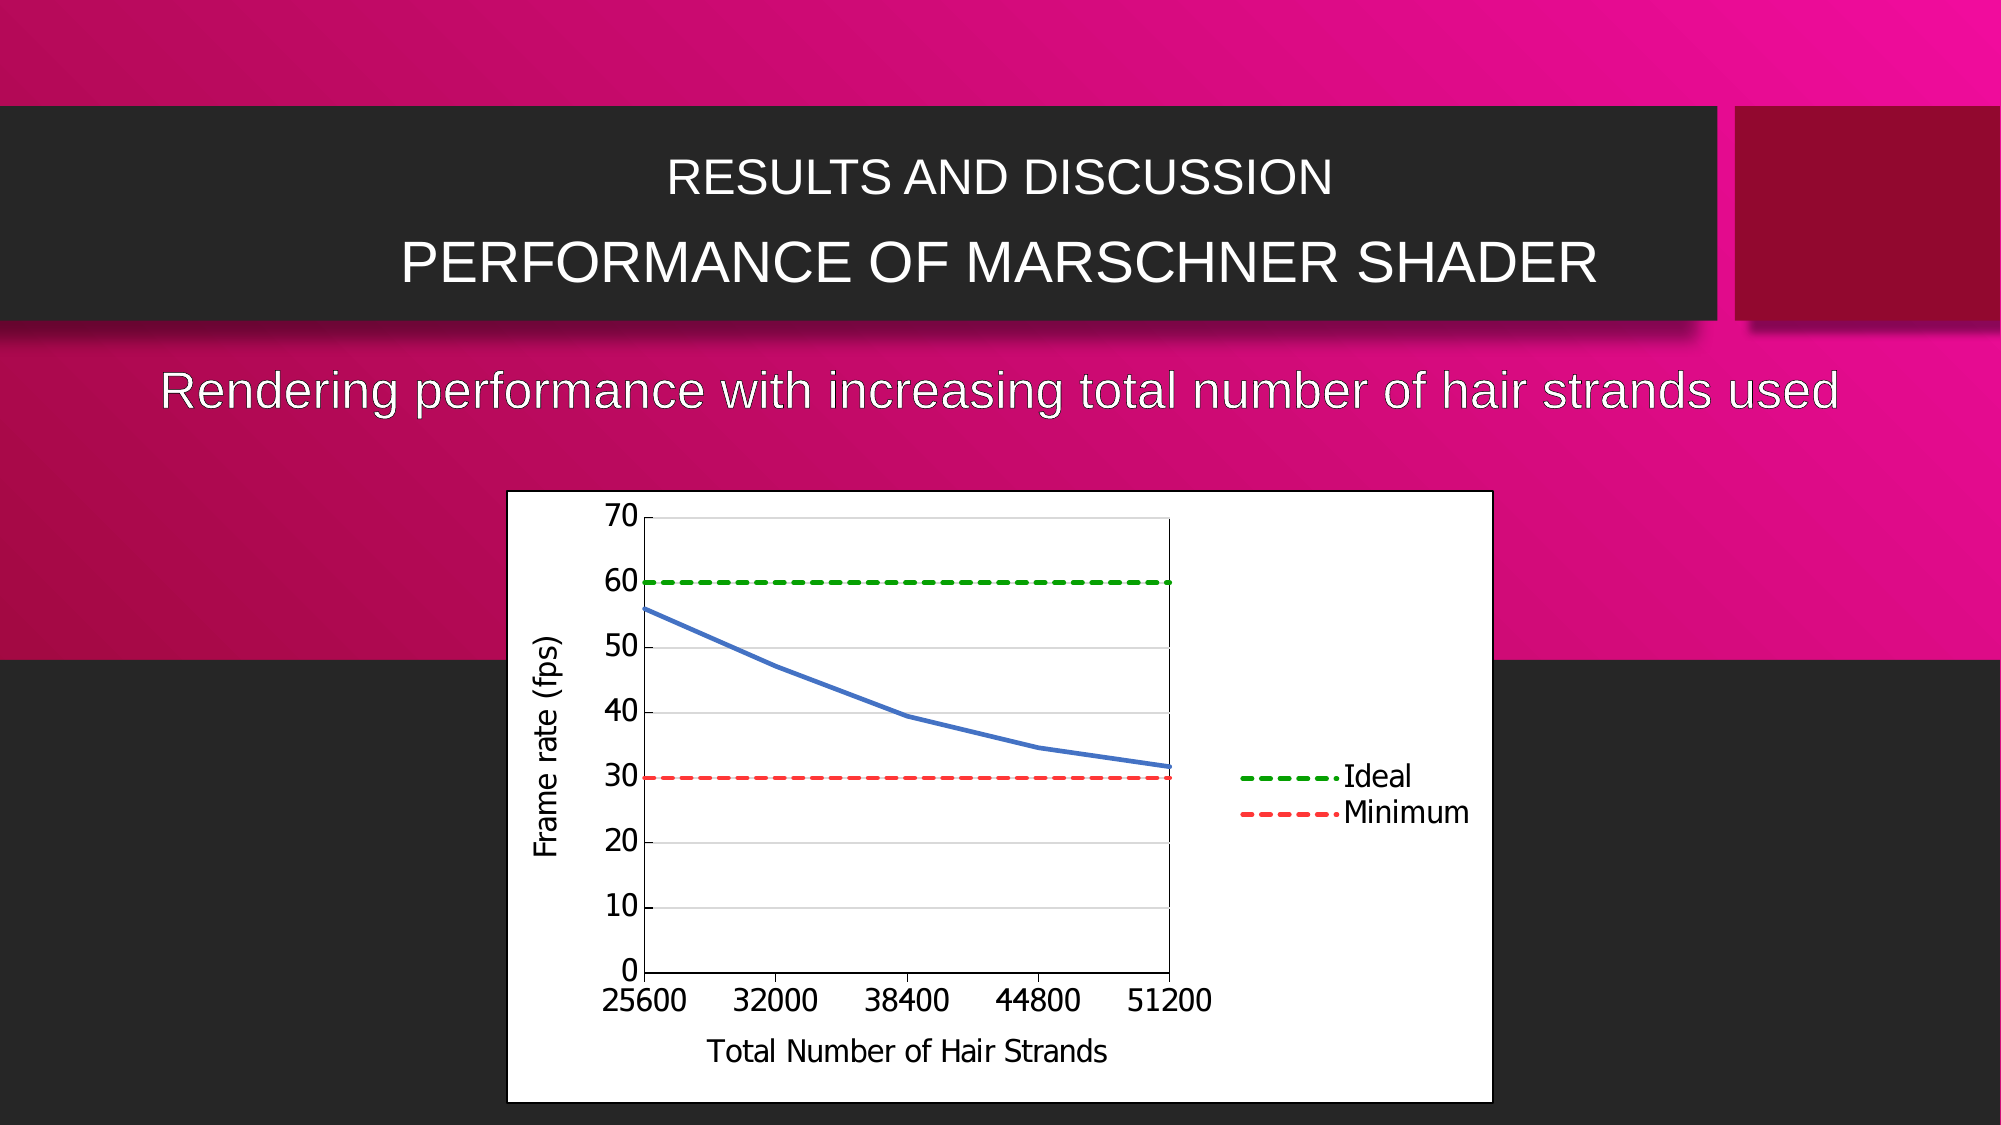

RESULTS AND DISCUSSION
PERFORMANCE OF MARSCHNER SHADER
Rendering performance with increasing total number of hair strands used

### Chart

| Category | Frame Rate (fps) | Ideal | Minimum |
|---|---|---|---|
| 25600 | 56.02 | 60.0 | 30.0 |
| 32000 | 47.17 | 60.0 | 30.0 |
| 38400 | 39.49 | 60.0 | 30.0 |
| 44800 | 34.64 | 60.0 | 30.0 |
| 51200 | 31.72 | 60.0 | 30.0 |